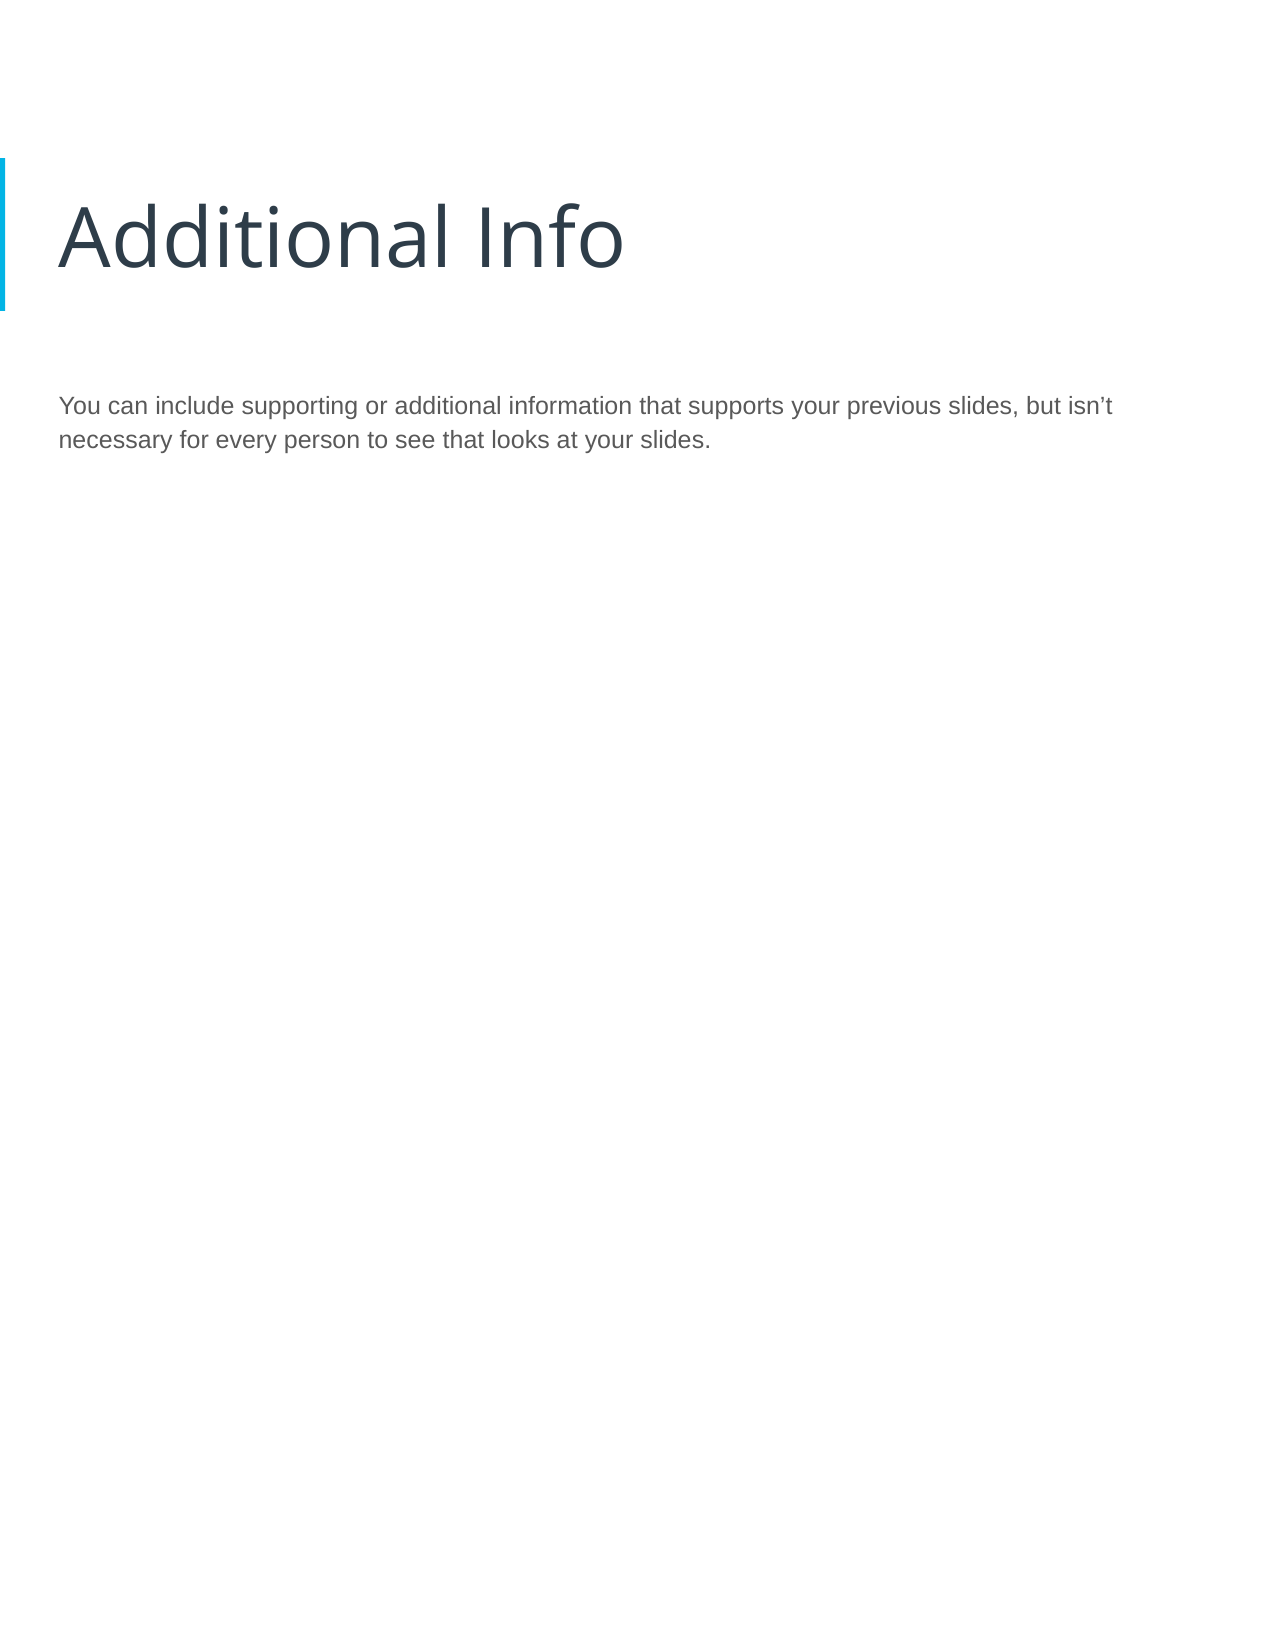

# Additional Info
You can include supporting or additional information that supports your previous slides, but isn’t necessary for every person to see that looks at your slides.